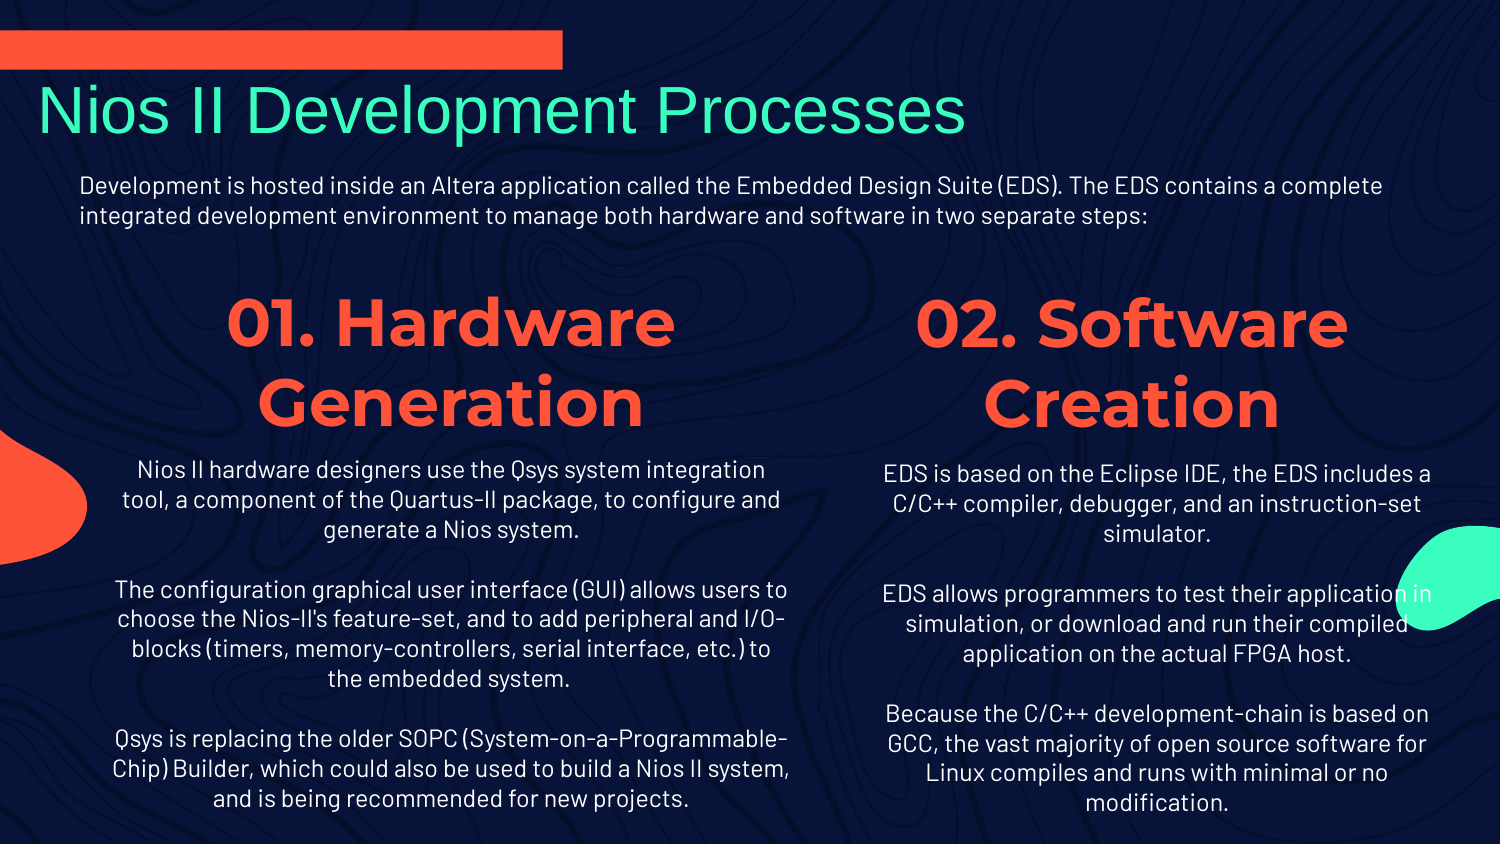

# Nios II Development Processes
Development is hosted inside an Altera application called the Embedded Design Suite (EDS). The EDS contains a complete integrated development environment to manage both hardware and software in two separate steps:
01. Hardware Generation
02. Software Creation
Nios II hardware designers use the Qsys system integration tool, a component of the Quartus-II package, to configure and generate a Nios system.

The configuration graphical user interface (GUI) allows users to choose the Nios-II's feature-set, and to add peripheral and I/O-blocks (timers, memory-controllers, serial interface, etc.) to the embedded system.

Qsys is replacing the older SOPC (System-on-a-Programmable-Chip) Builder, which could also be used to build a Nios II system, and is being recommended for new projects.
EDS is based on the Eclipse IDE, the EDS includes a C/C++ compiler, debugger, and an instruction-set simulator.

EDS allows programmers to test their application in simulation, or download and run their compiled application on the actual FPGA host.

Because the C/C++ development-chain is based on GCC, the vast majority of open source software for Linux compiles and runs with minimal or no modification.